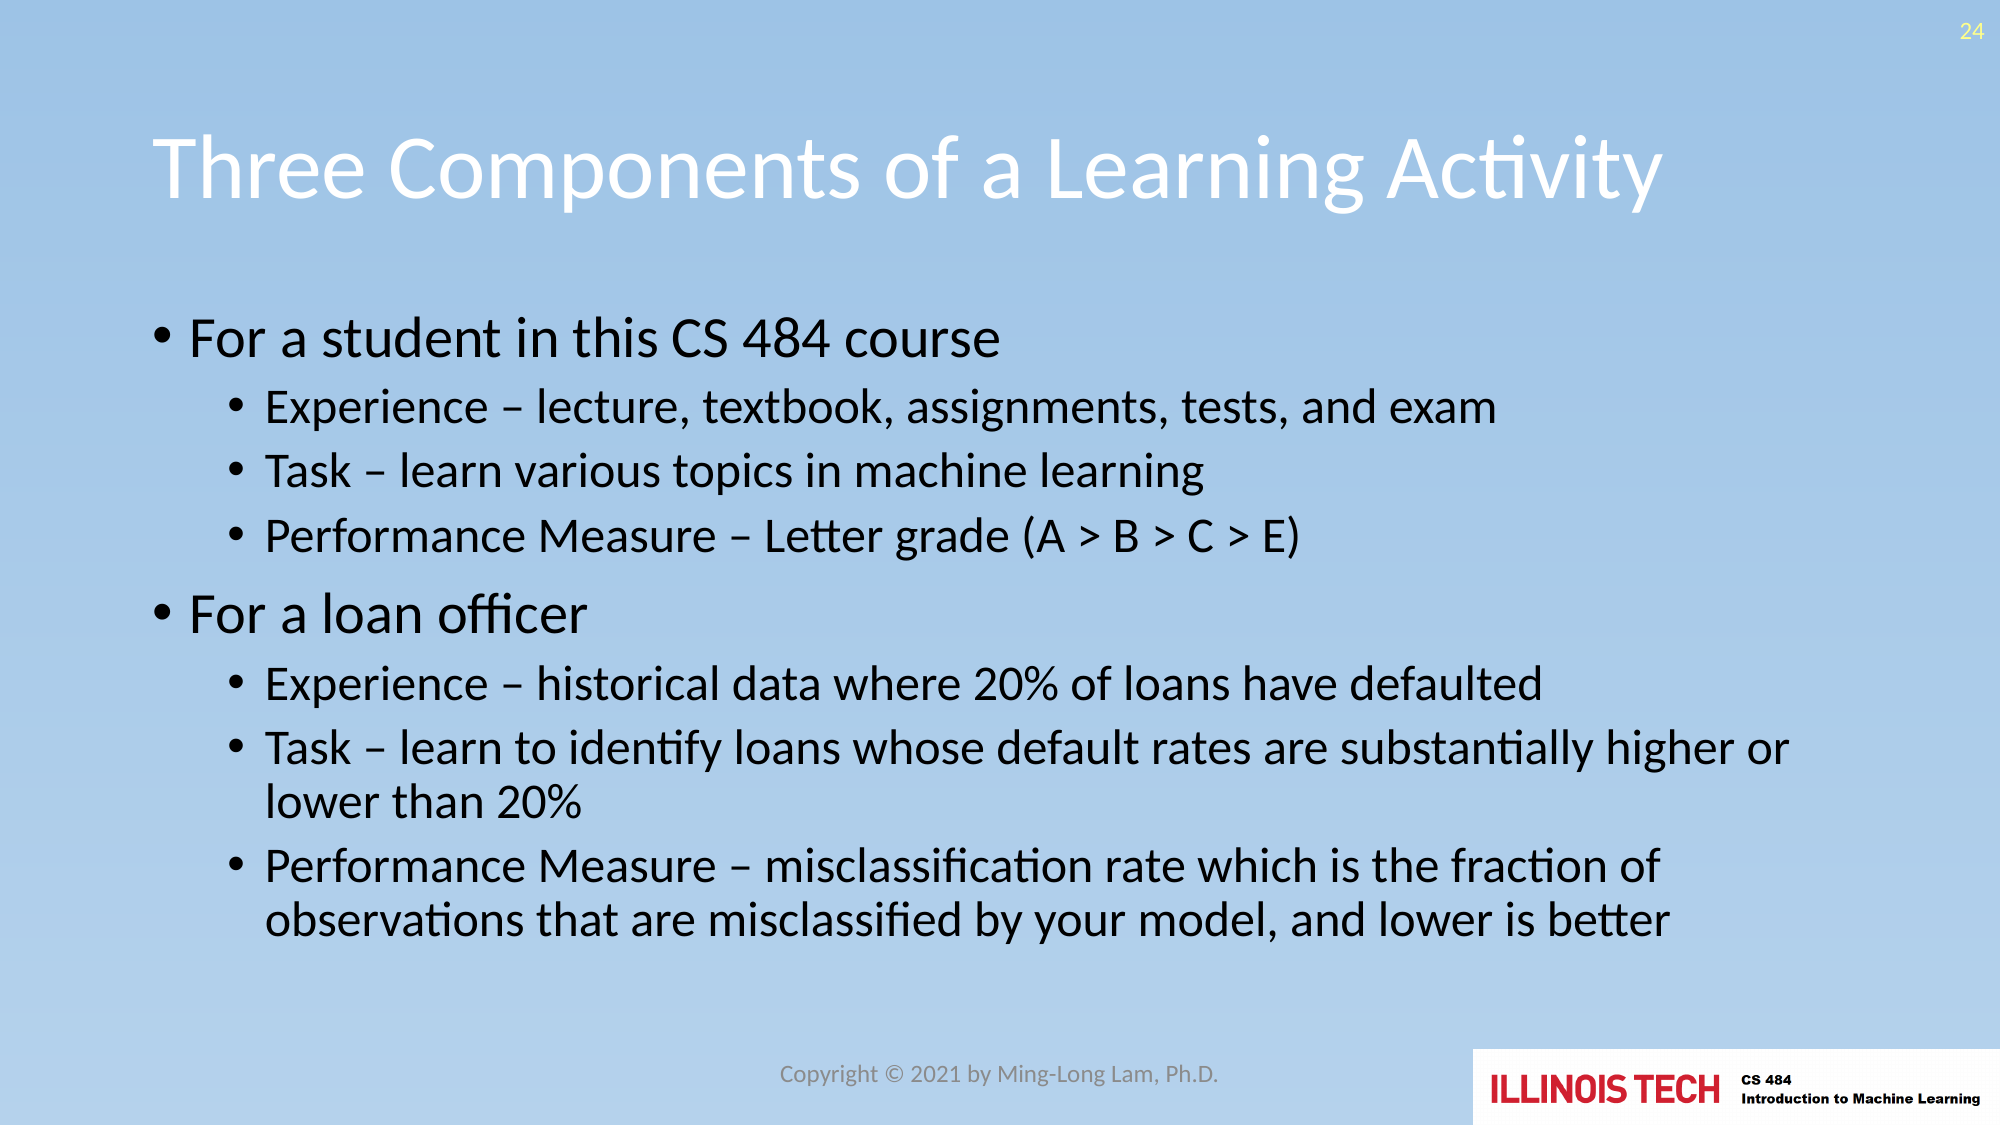

24
# Three Components of a Learning Activity
For a student in this CS 484 course
Experience – lecture, textbook, assignments, tests, and exam
Task – learn various topics in machine learning
Performance Measure – Letter grade (A > B > C > E)
For a loan officer
Experience – historical data where 20% of loans have defaulted
Task – learn to identify loans whose default rates are substantially higher or lower than 20%
Performance Measure – misclassification rate which is the fraction of observations that are misclassified by your model, and lower is better

Copyright © 2021 by Ming-Long Lam, Ph.D.